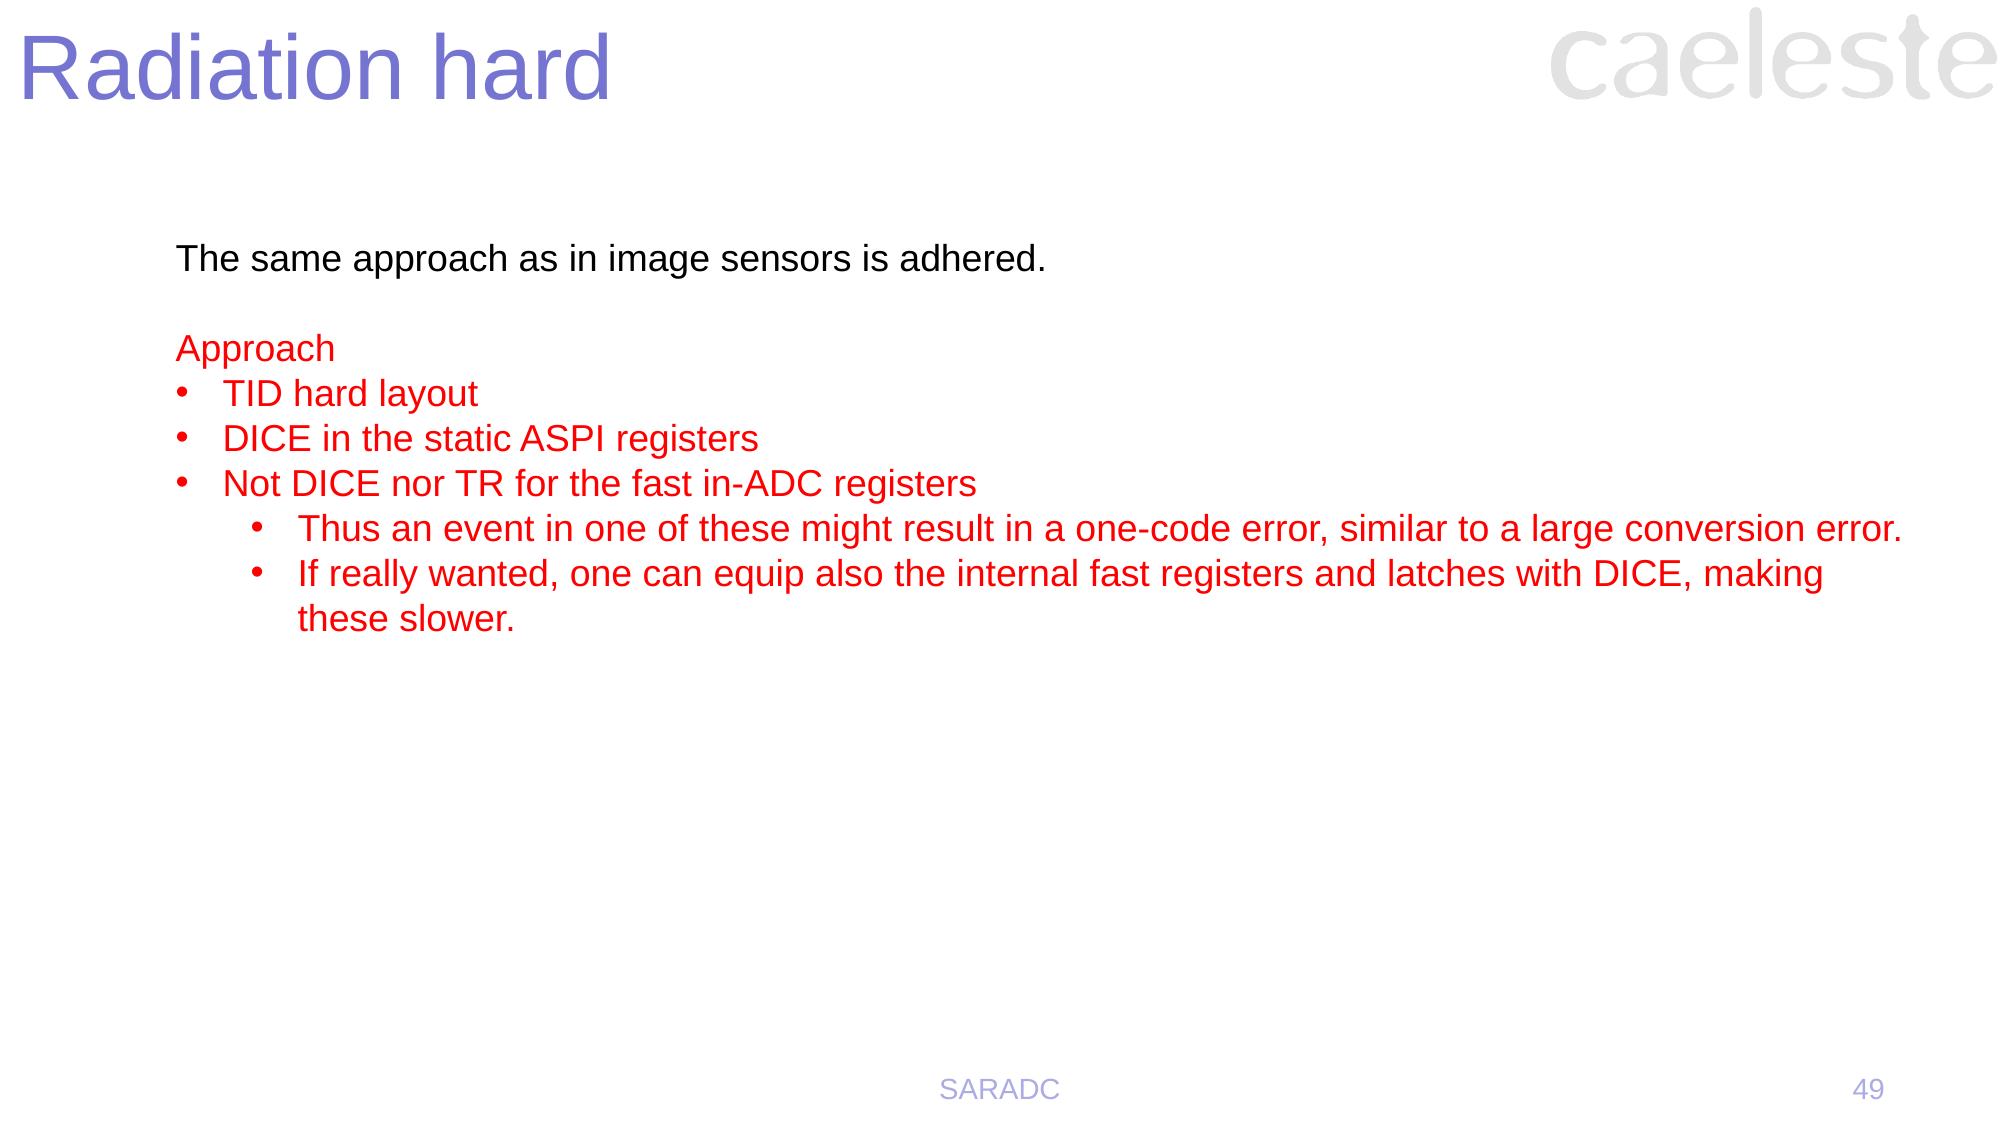

# Radiation hard
The same approach as in image sensors is adhered.

Approach
TID hard layout
DICE in the static ASPI registers
Not DICE nor TR for the fast in-ADC registers
Thus an event in one of these might result in a one-code error, similar to a large conversion error.
If really wanted, one can equip also the internal fast registers and latches with DICE, making these slower.

SARADC
49